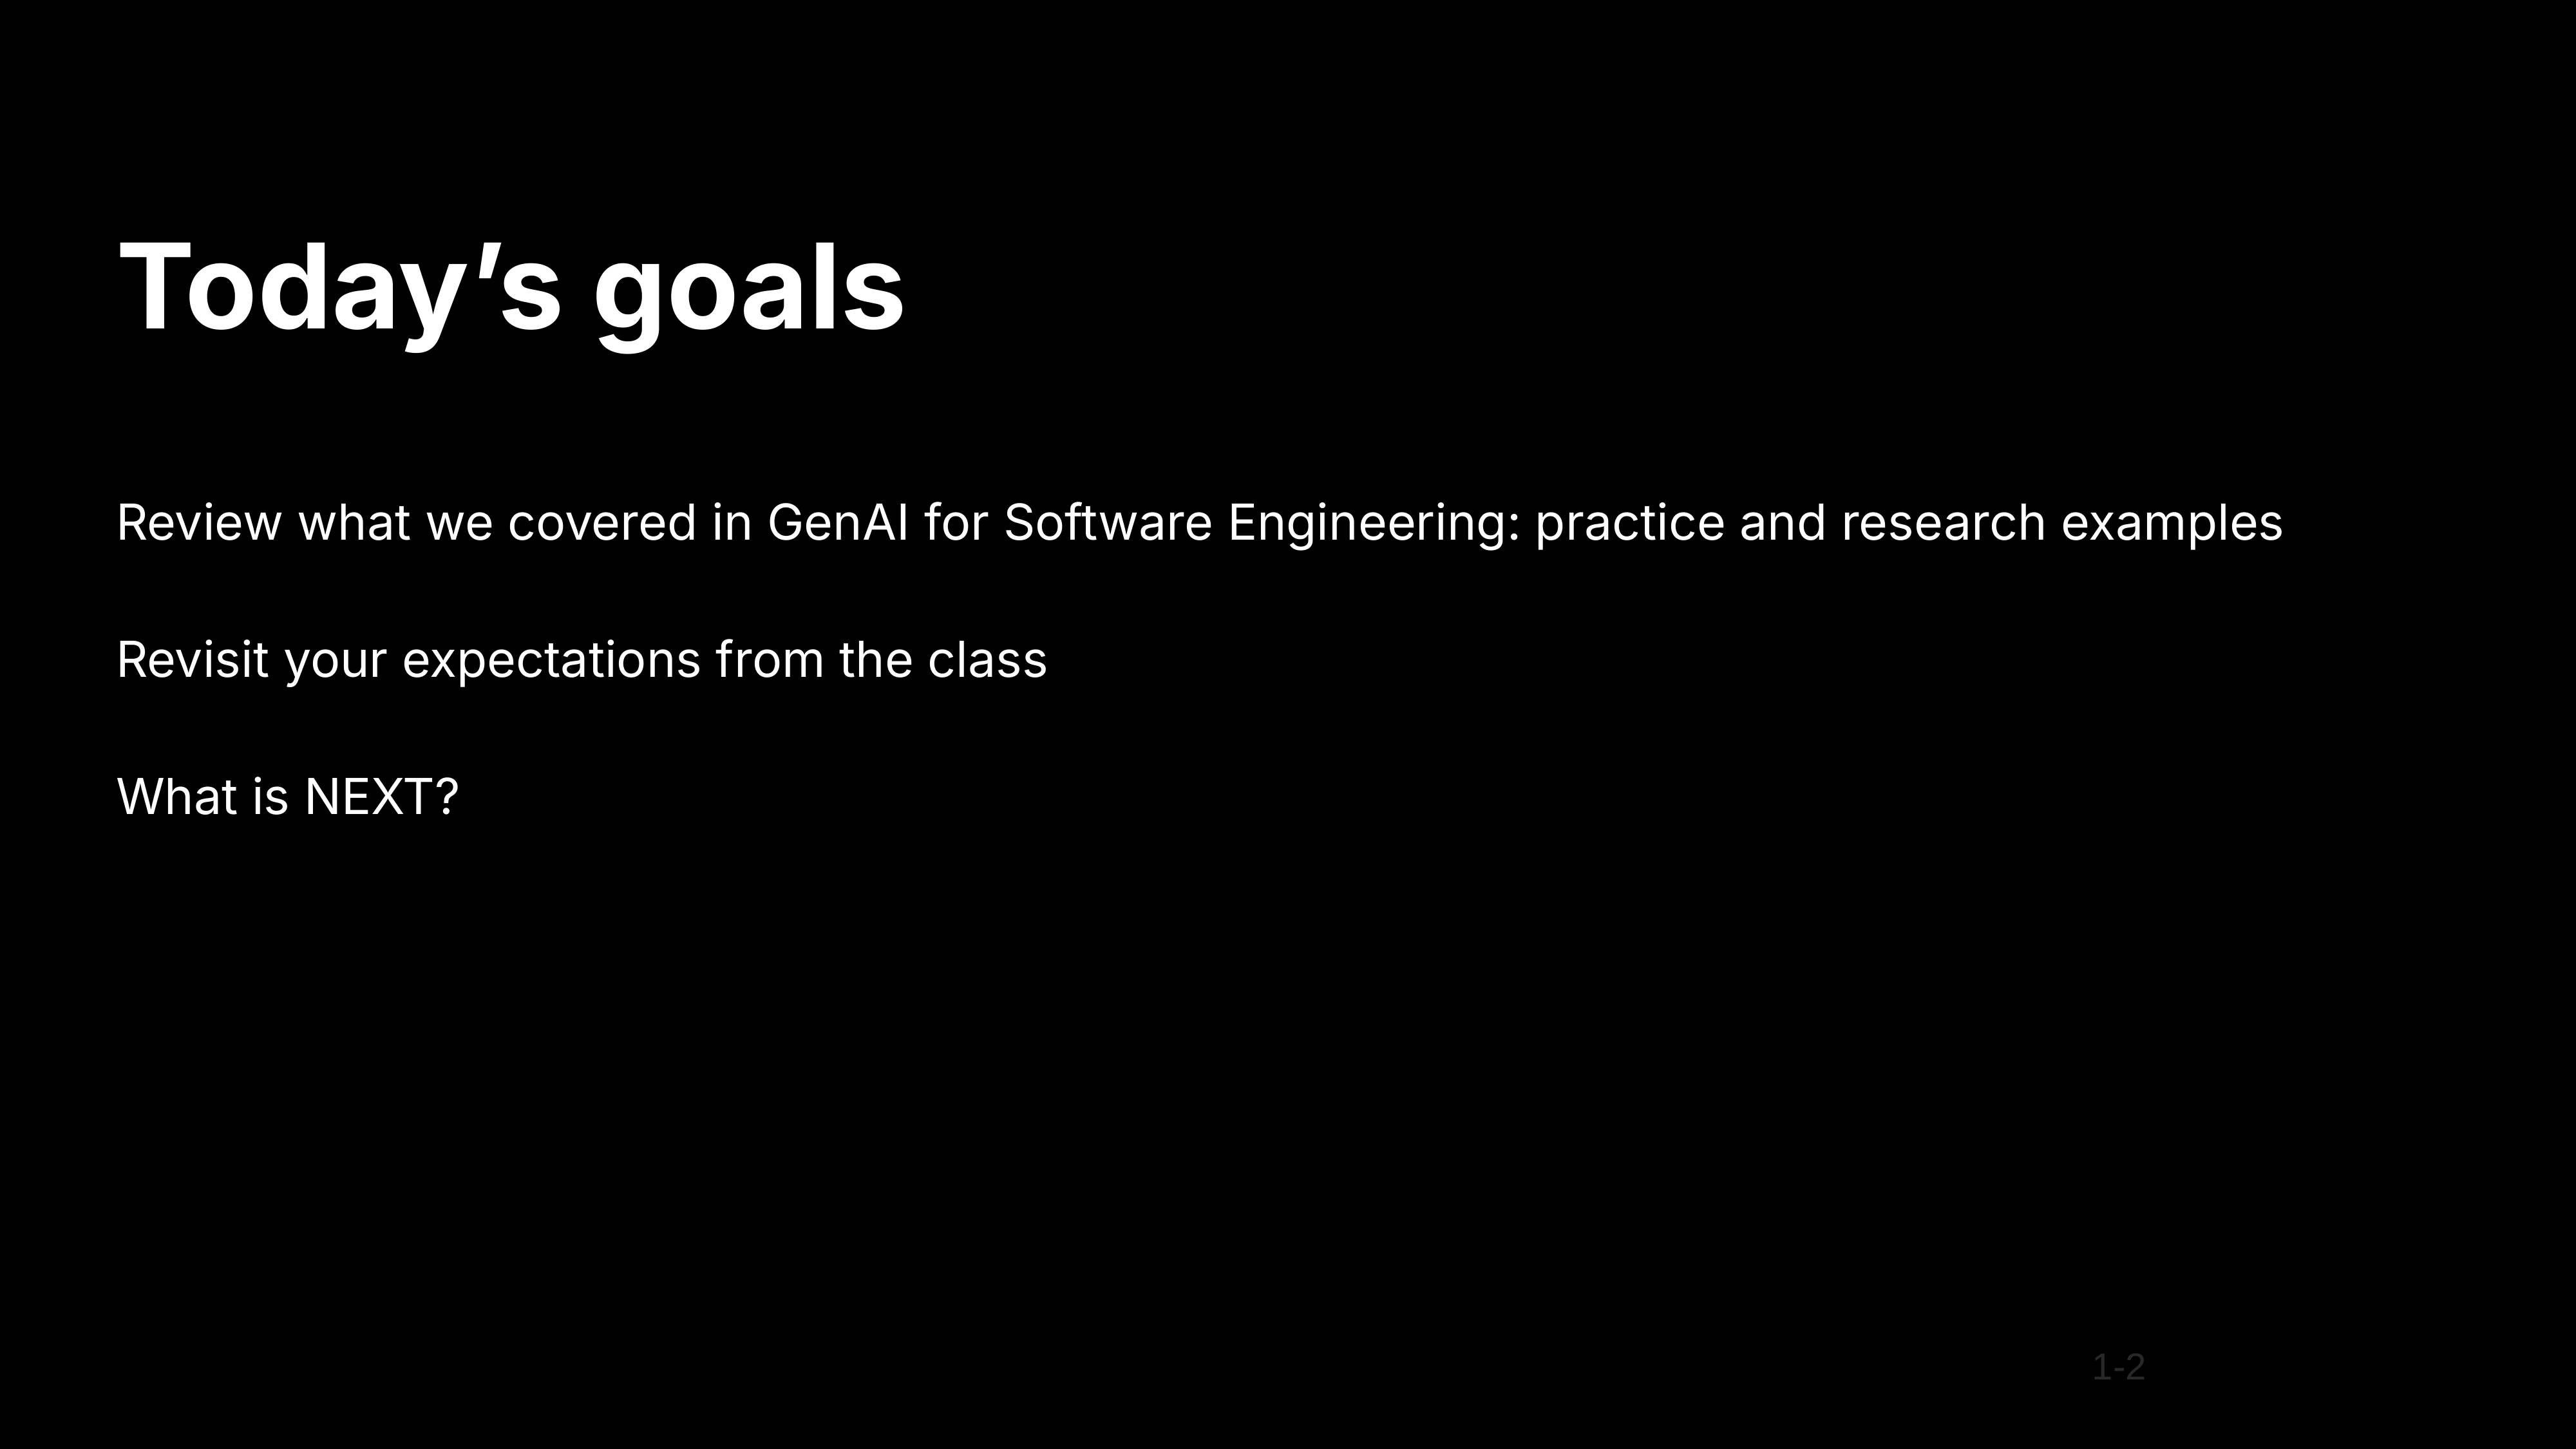

# Today’s goals
Review what we covered in GenAI for Software Engineering: practice and research examples

Revisit your expectations from the class

What is NEXT?

1-2